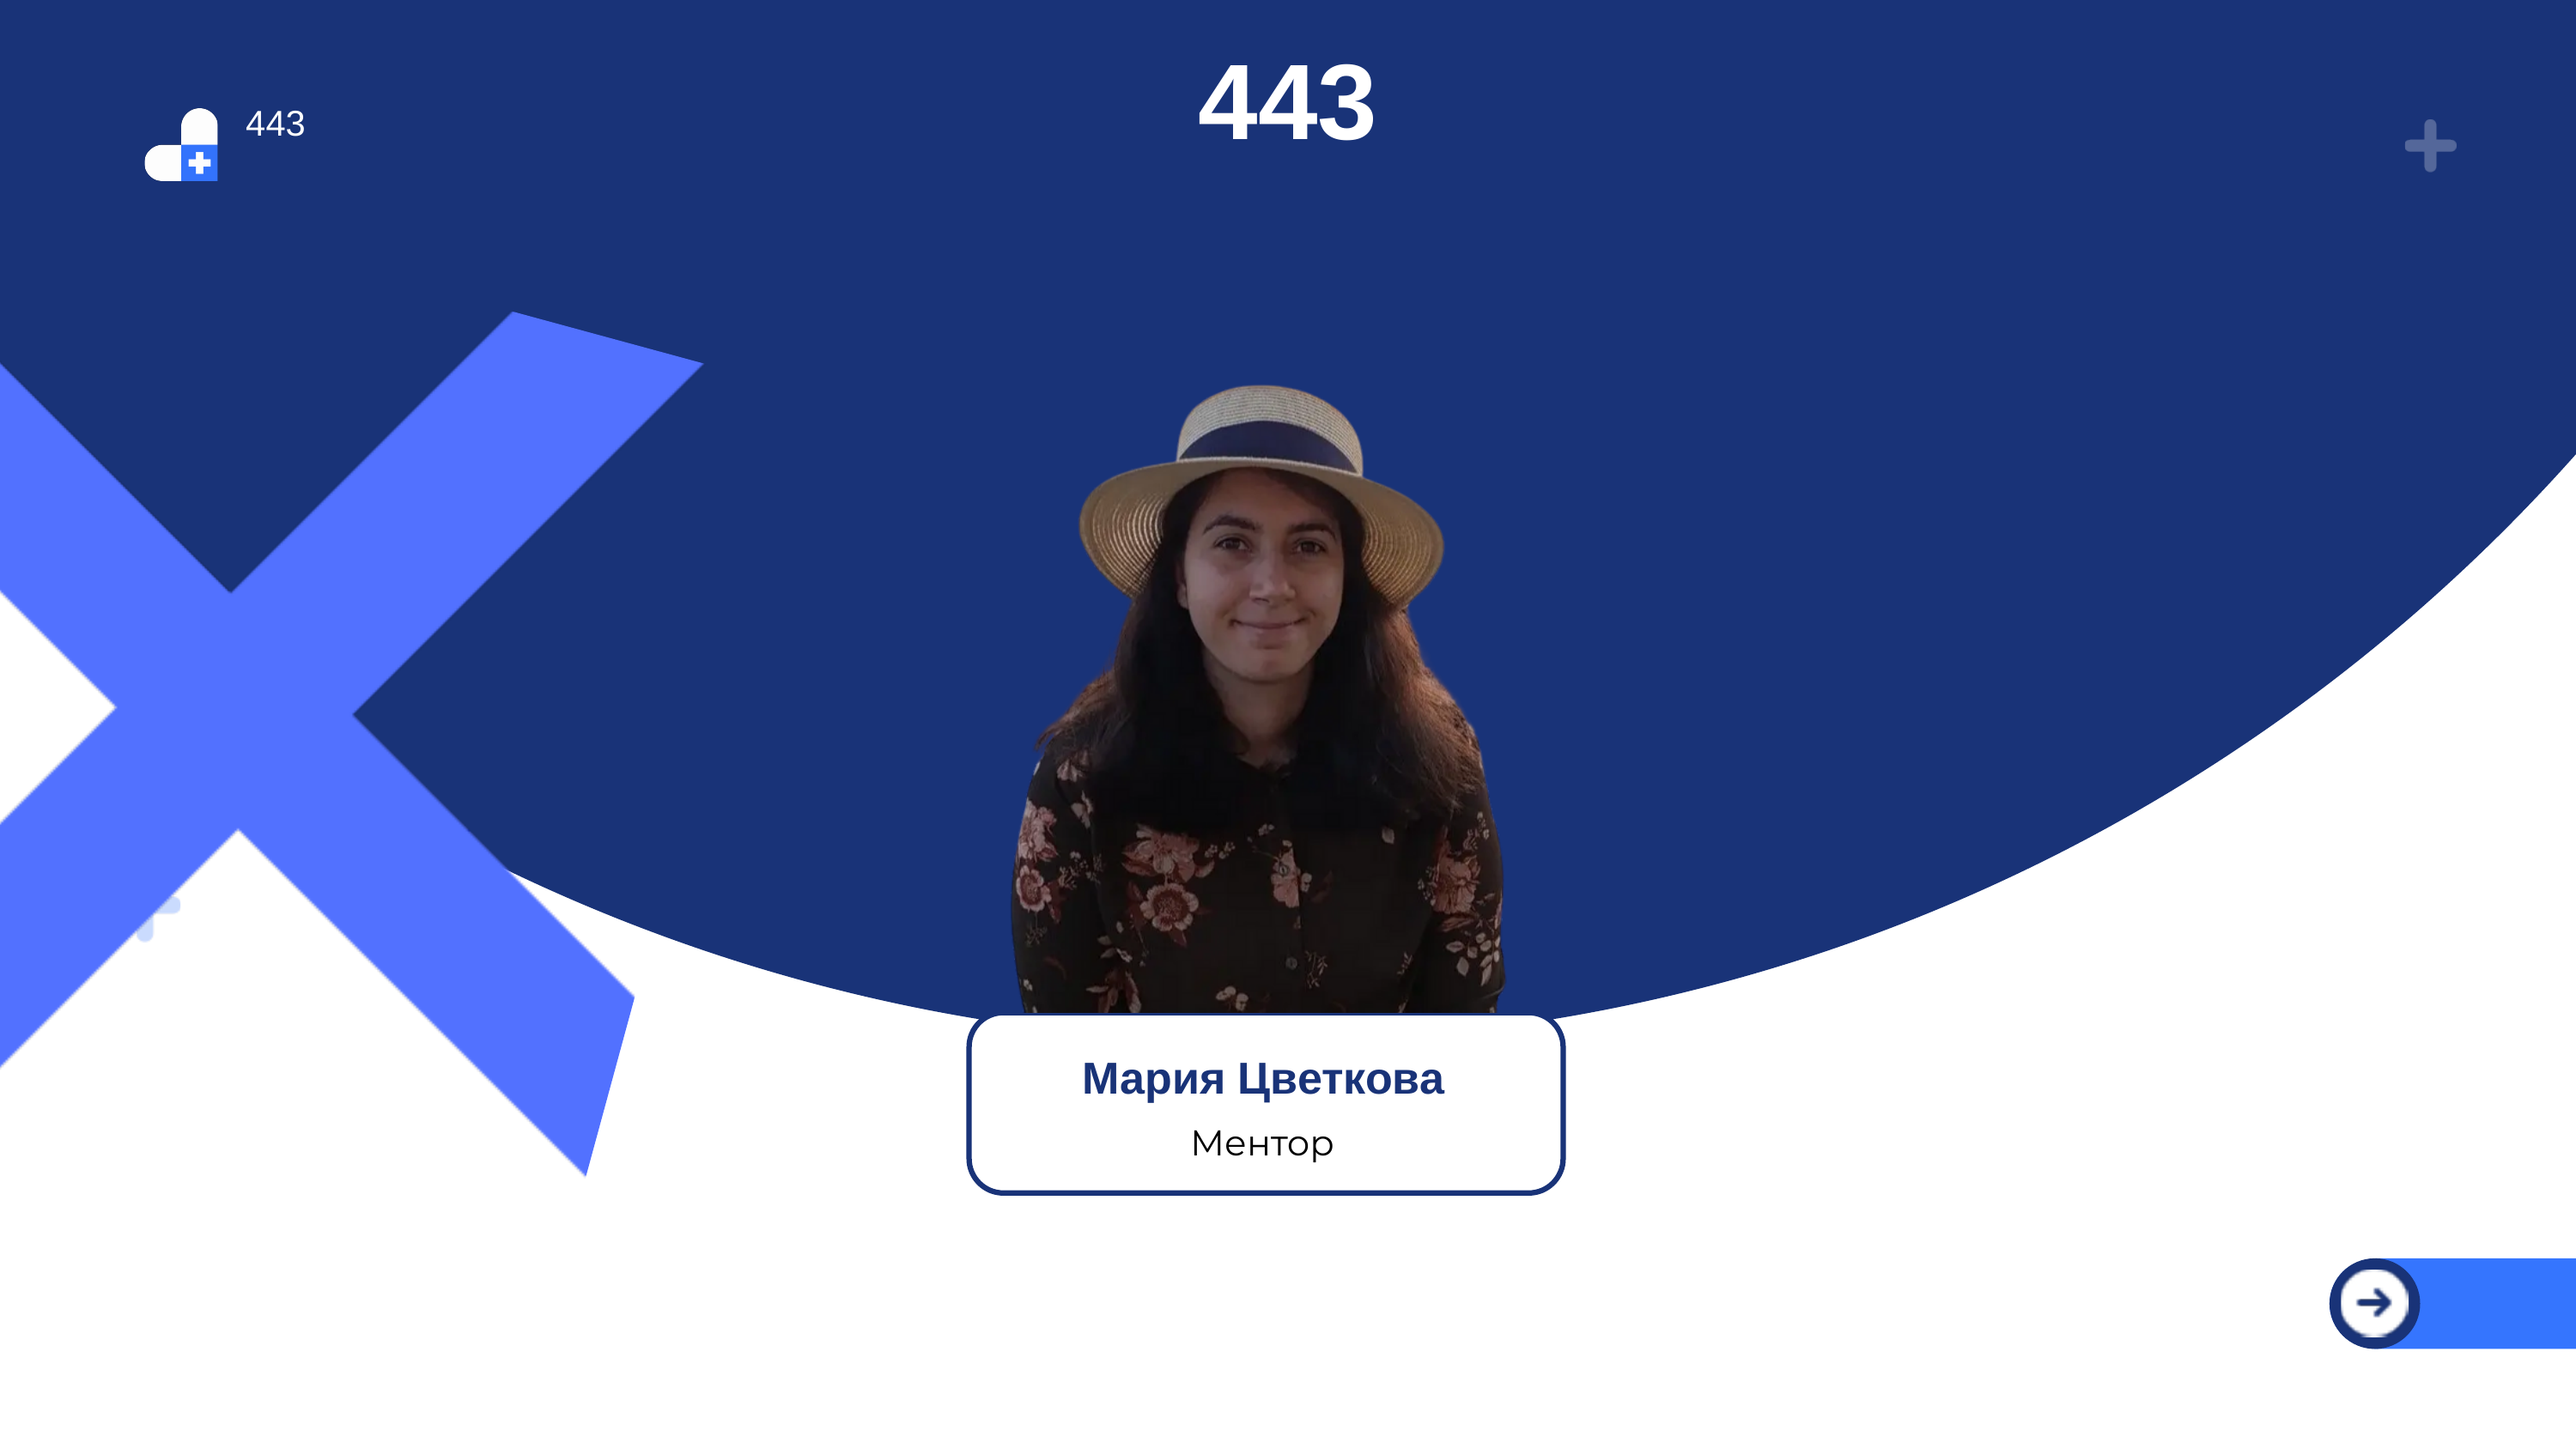

443
443

Juliana Silva

Мария Цветкова
Nutritionist
Ментор